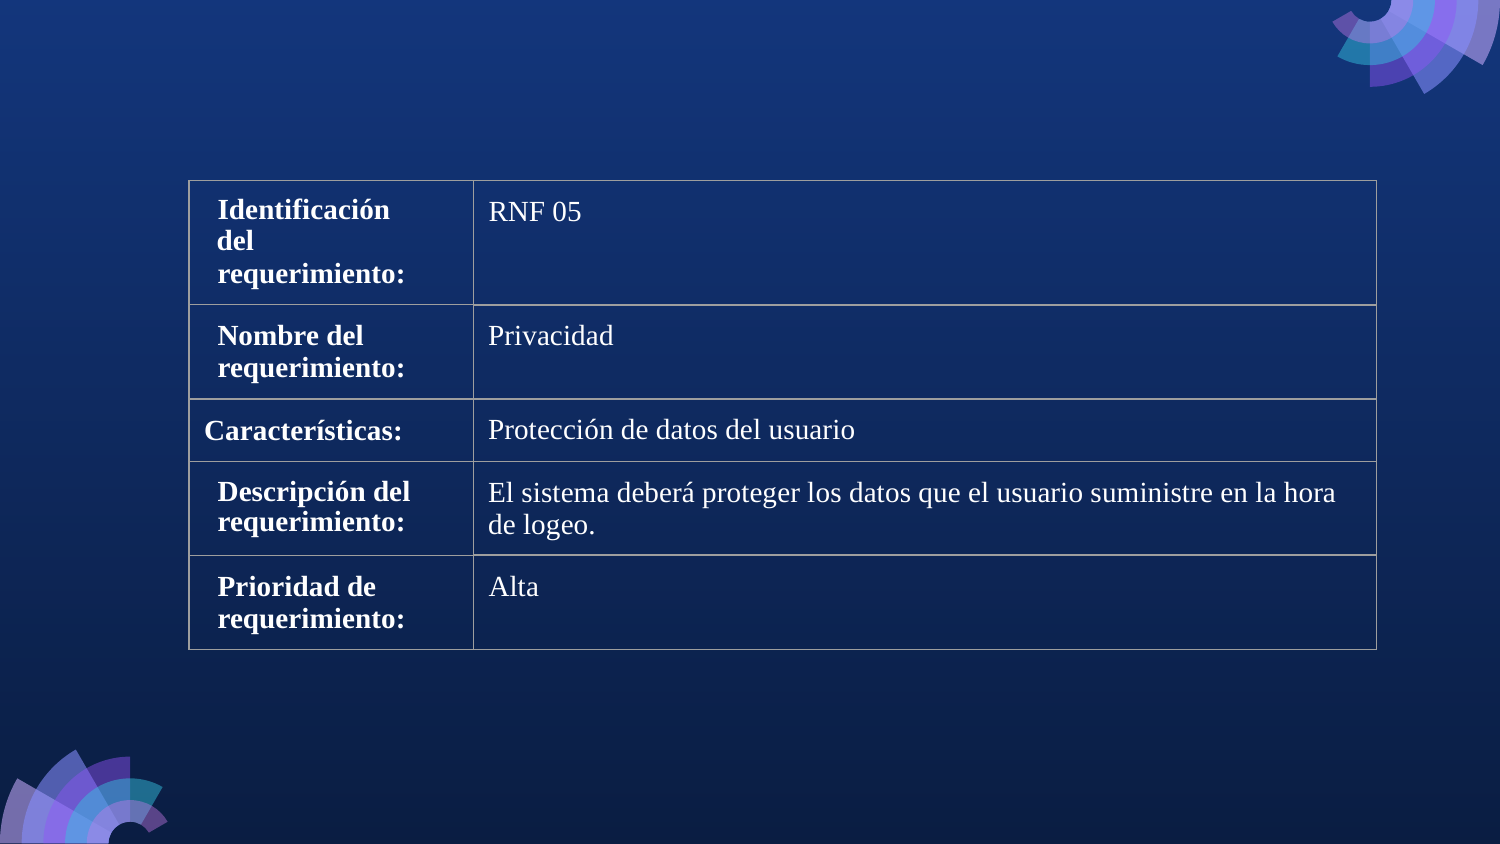

| Identificación del requerimiento: | RNF 05 |
| --- | --- |
| Nombre del requerimiento: | Privacidad |
| Características: | Protección de datos del usuario |
| Descripción del requerimiento: | El sistema deberá proteger los datos que el usuario suministre en la hora de logeo. |
| Prioridad de requerimiento: | Alta |